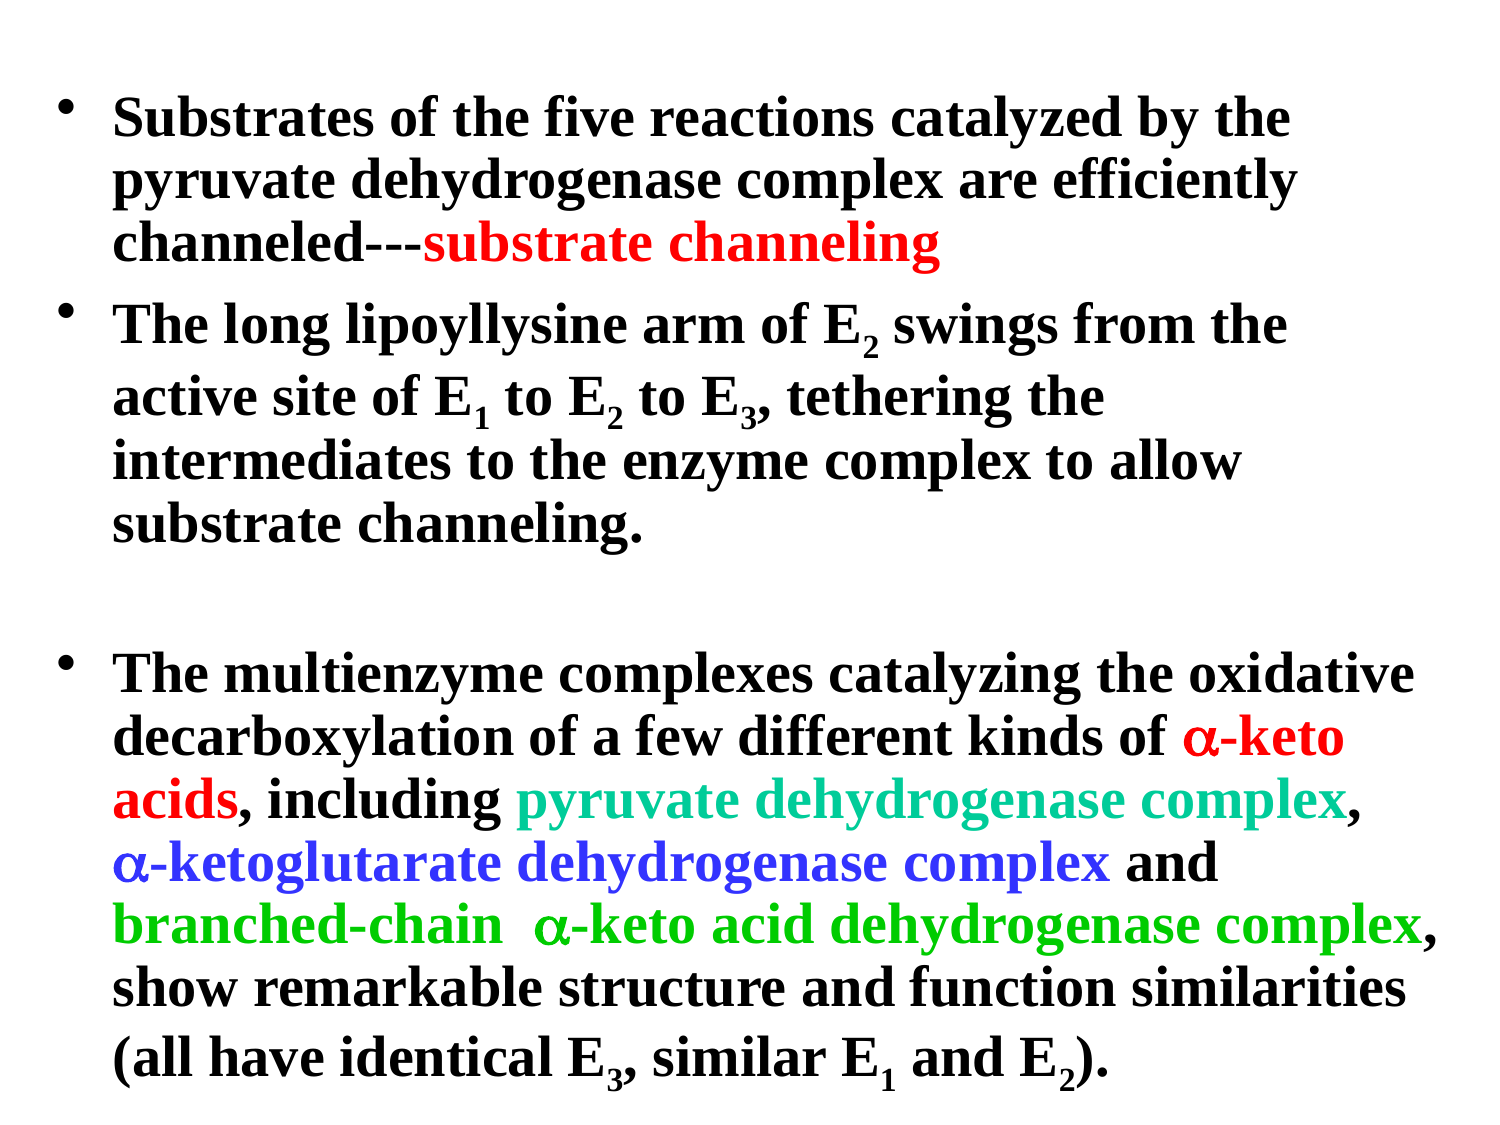

#
Substrates of the five reactions catalyzed by the pyruvate dehydrogenase complex are efficiently channeled---substrate channeling
The long lipoyllysine arm of E2 swings from the active site of E1 to E2 to E3, tethering the intermediates to the enzyme complex to allow substrate channeling.

The multienzyme complexes catalyzing the oxidative decarboxylation of a few different kinds of α-keto acids, including pyruvate dehydrogenase complex,  α-ketoglutarate dehydrogenase complex and branched-chain  α-keto acid dehydrogenase complex, show remarkable structure and function similarities (all have identical E3, similar E1 and E2).